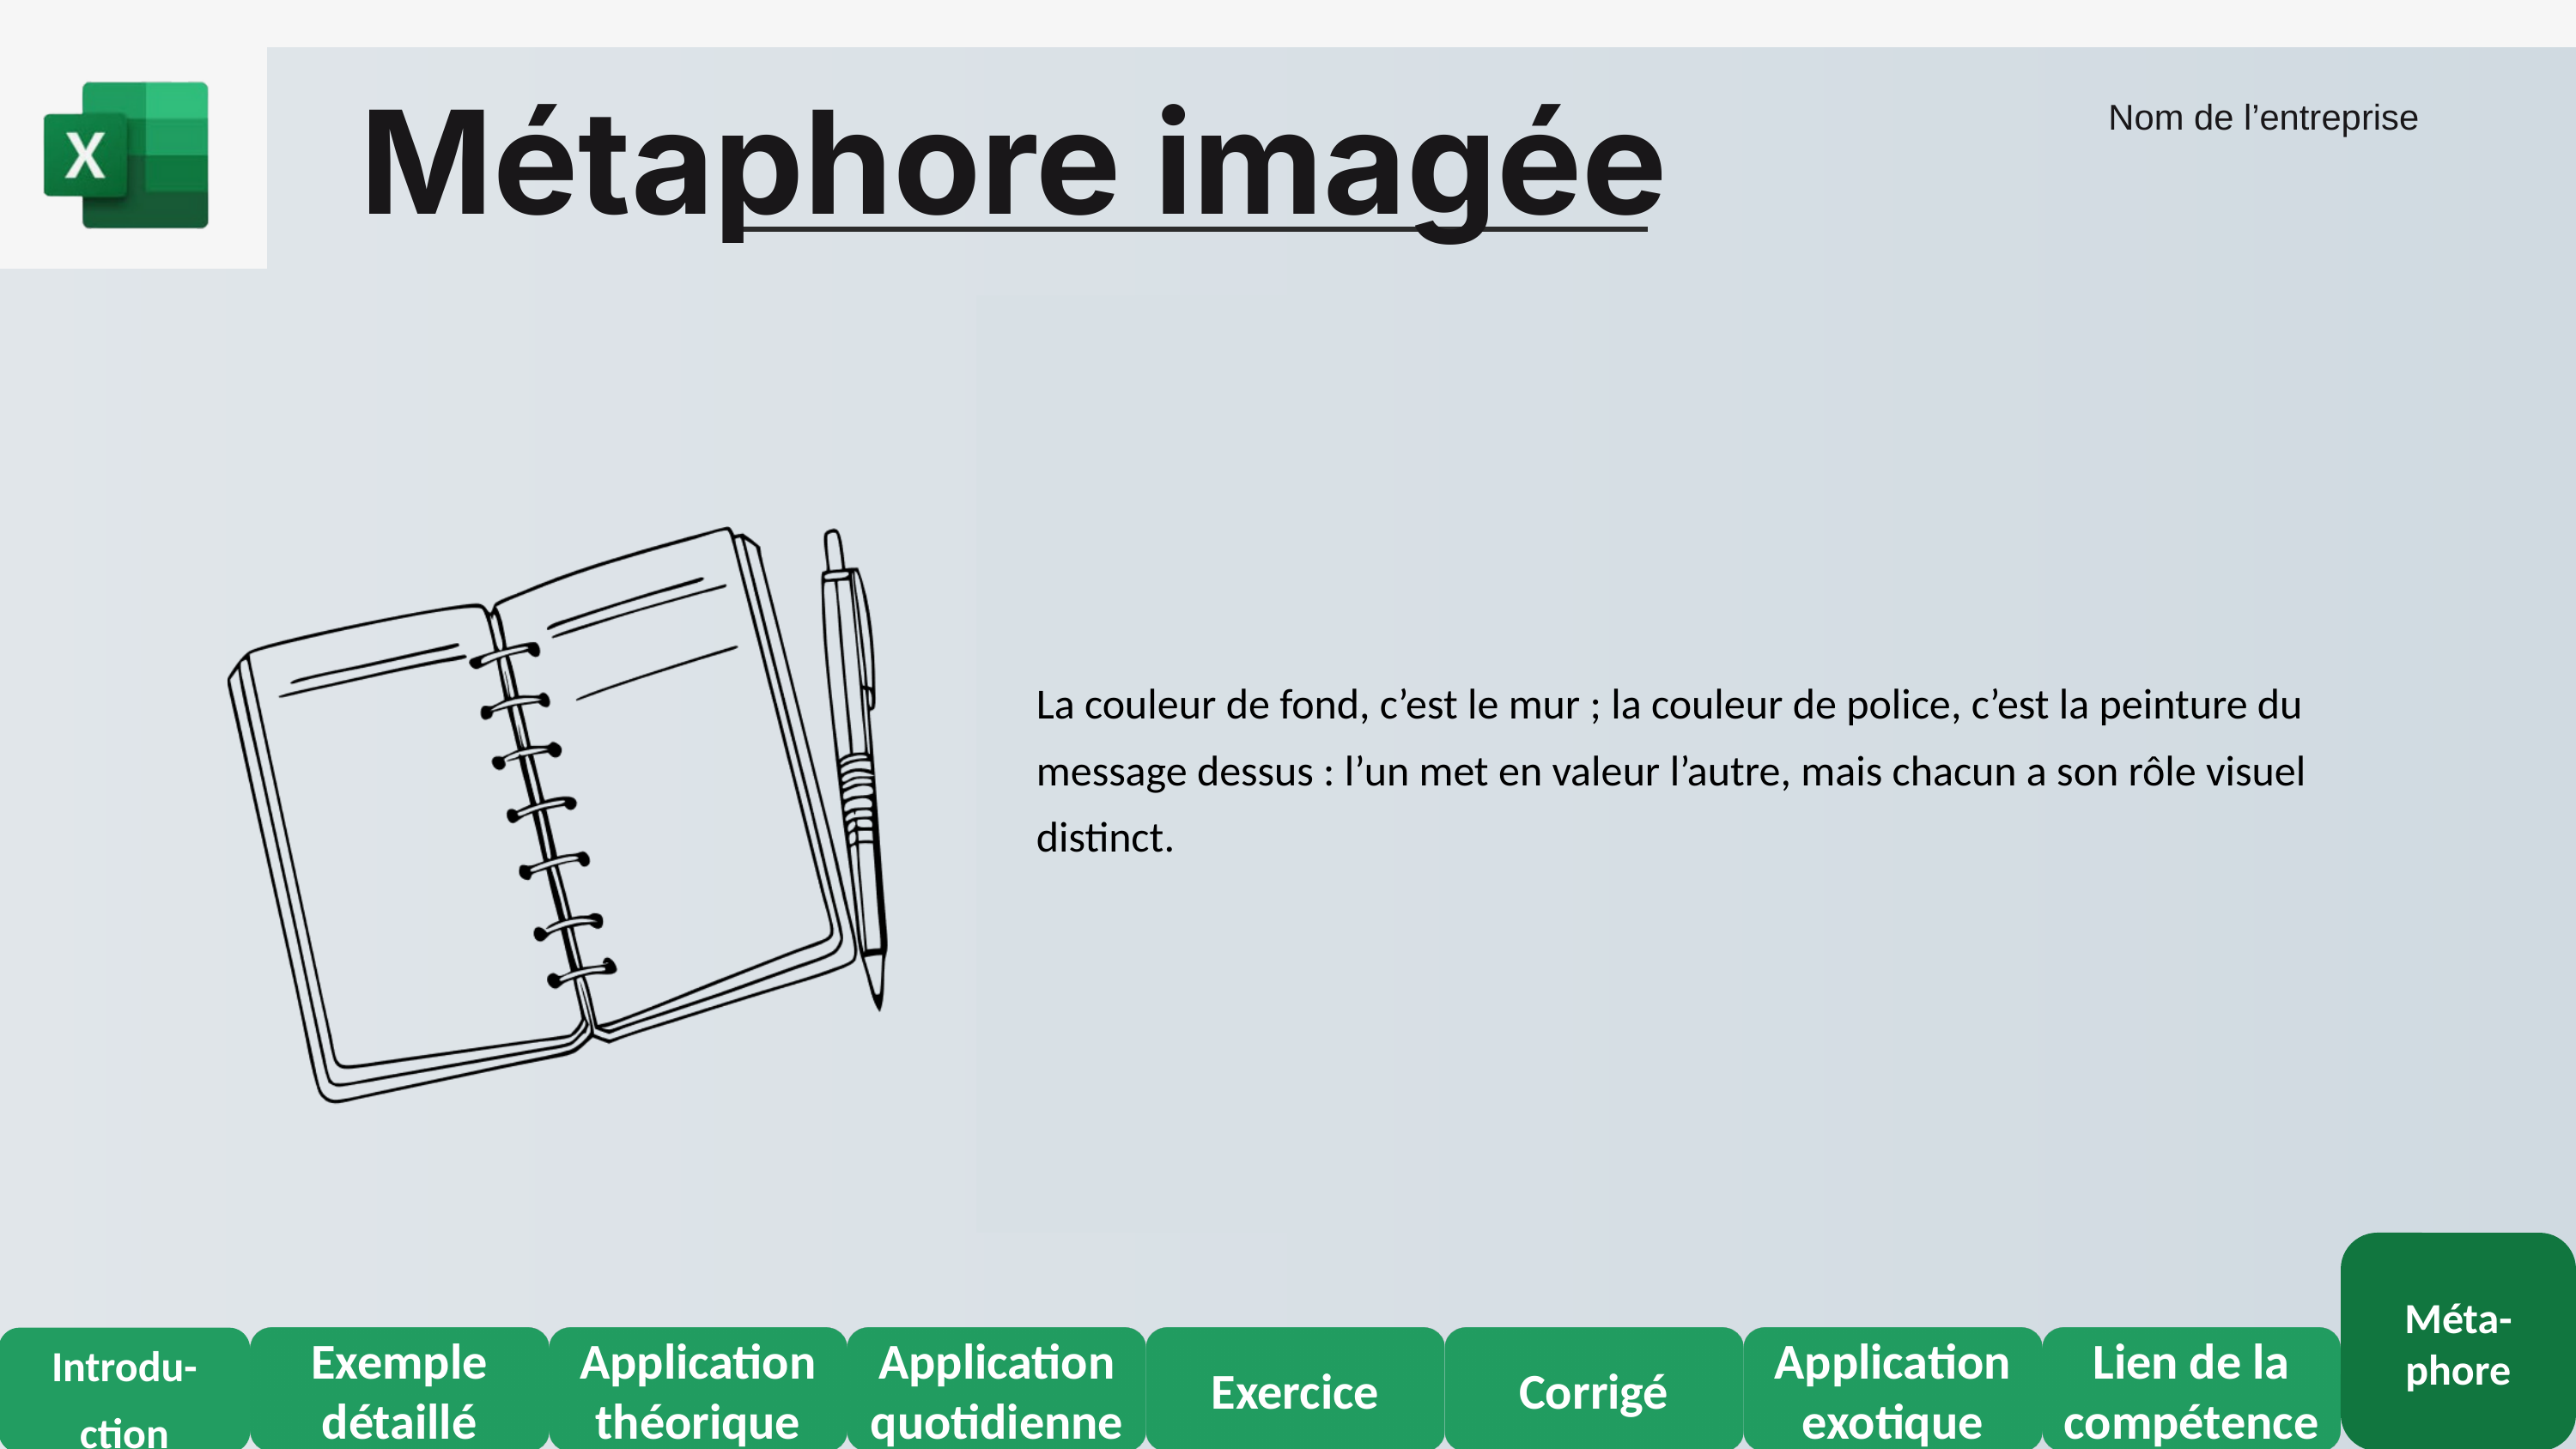

Métaphore imagée
Nom de l’entreprise

La couleur de fond, c’est le mur ; la couleur de police, c’est la peinture du message dessus : l’un met en valeur l’autre, mais chacun a son rôle visuel distinct.
Méta-
phore
Introdu-
ction
Exemple détaillé
Application théorique
Application quotidienne
Exercice
Corrigé
Application exotique
Lien de la compétence